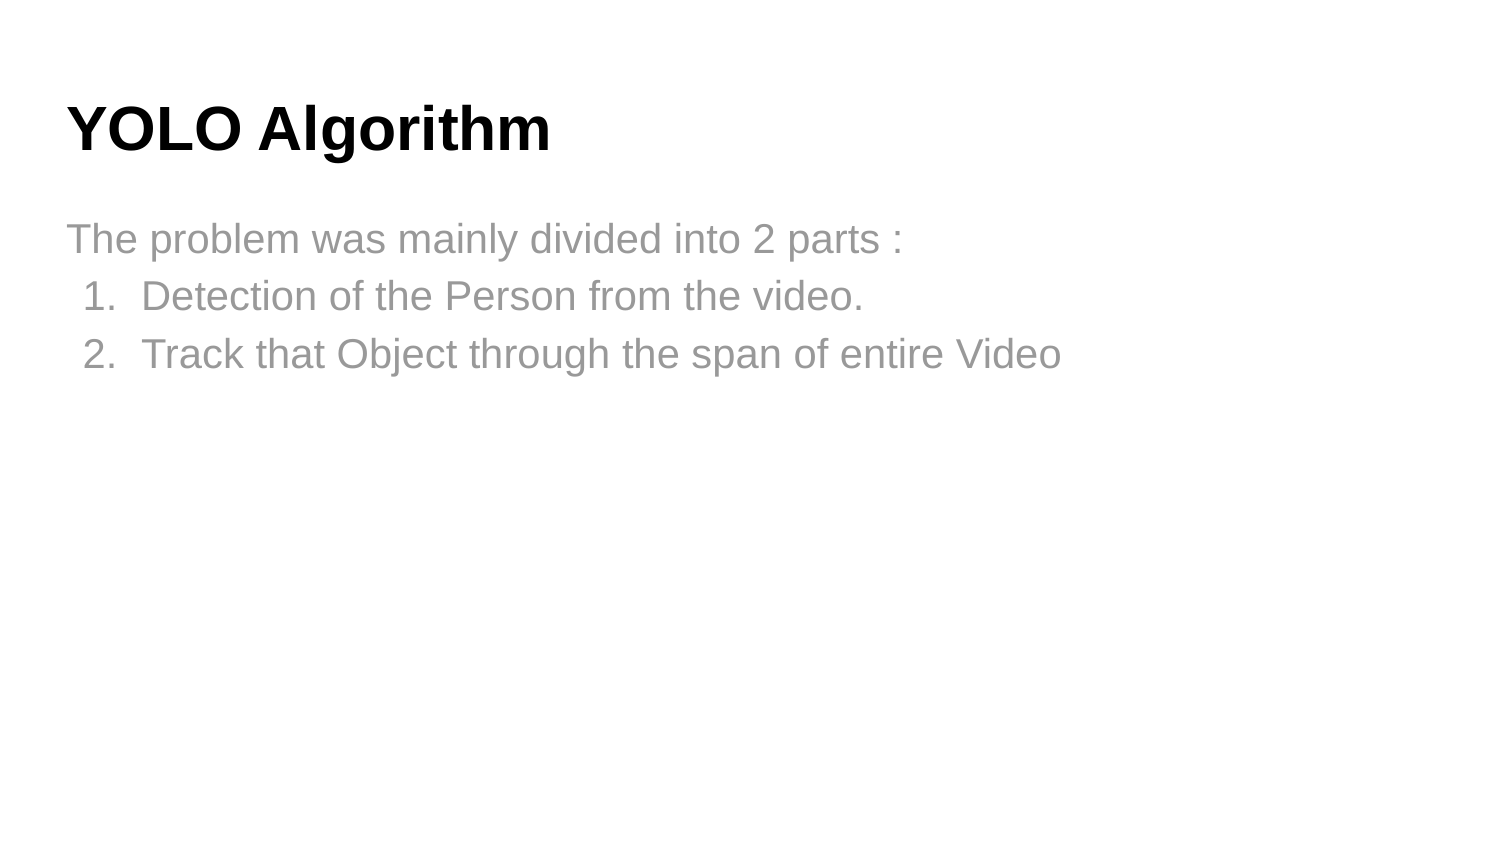

# YOLO Algorithm
The problem was mainly divided into 2 parts :
Detection of the Person from the video.
Track that Object through the span of entire Video